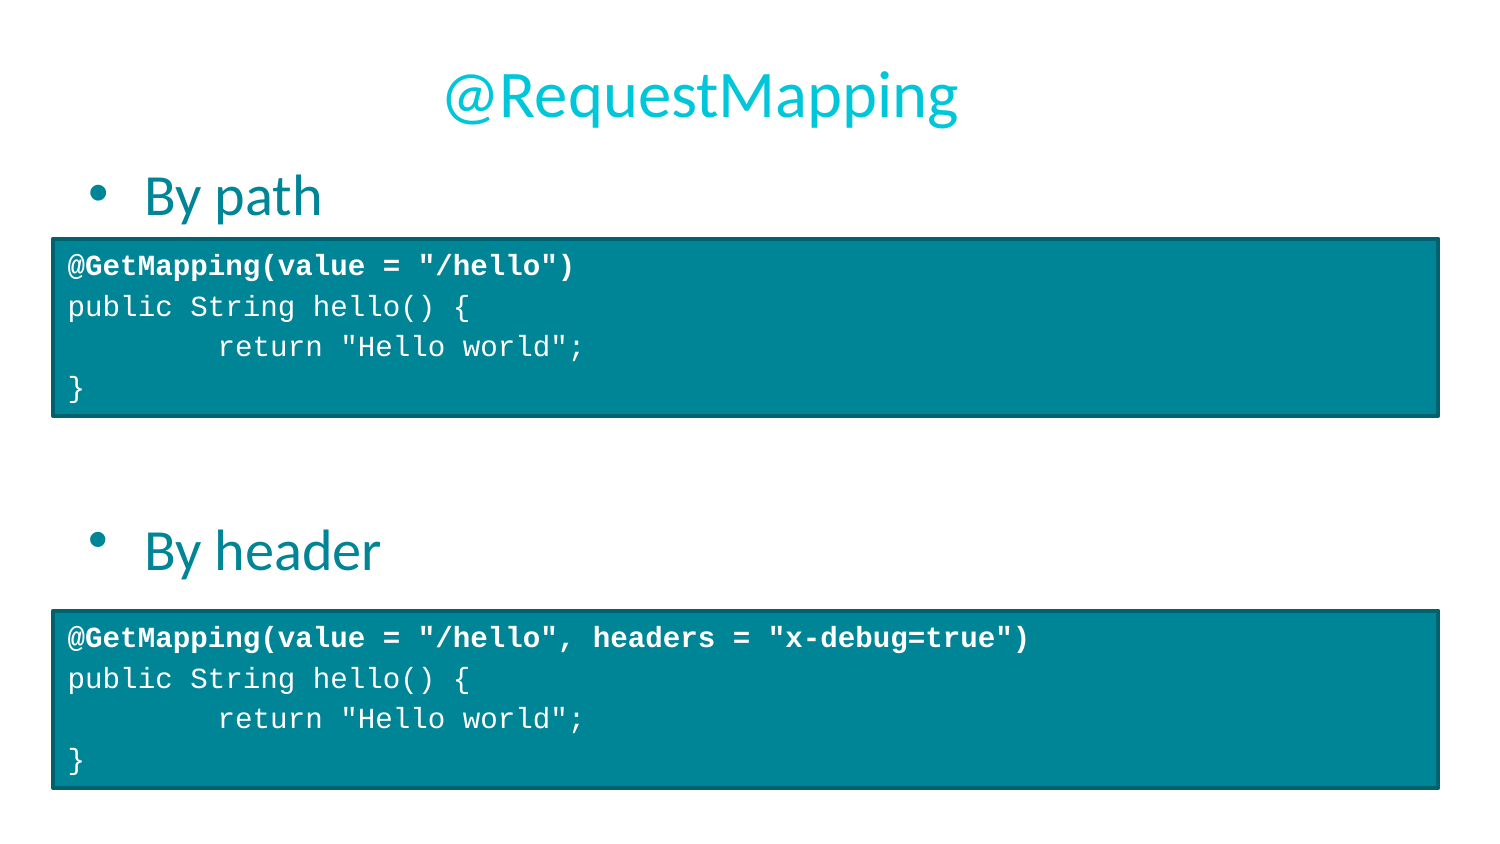

# @RequestMapping
By path
@GetMapping(value = "/hello")
public String hello() {
	return "Hello world";
}
By header
@GetMapping(value = "/hello", headers = "x-debug=true")
public String hello() {
	return "Hello world";
}